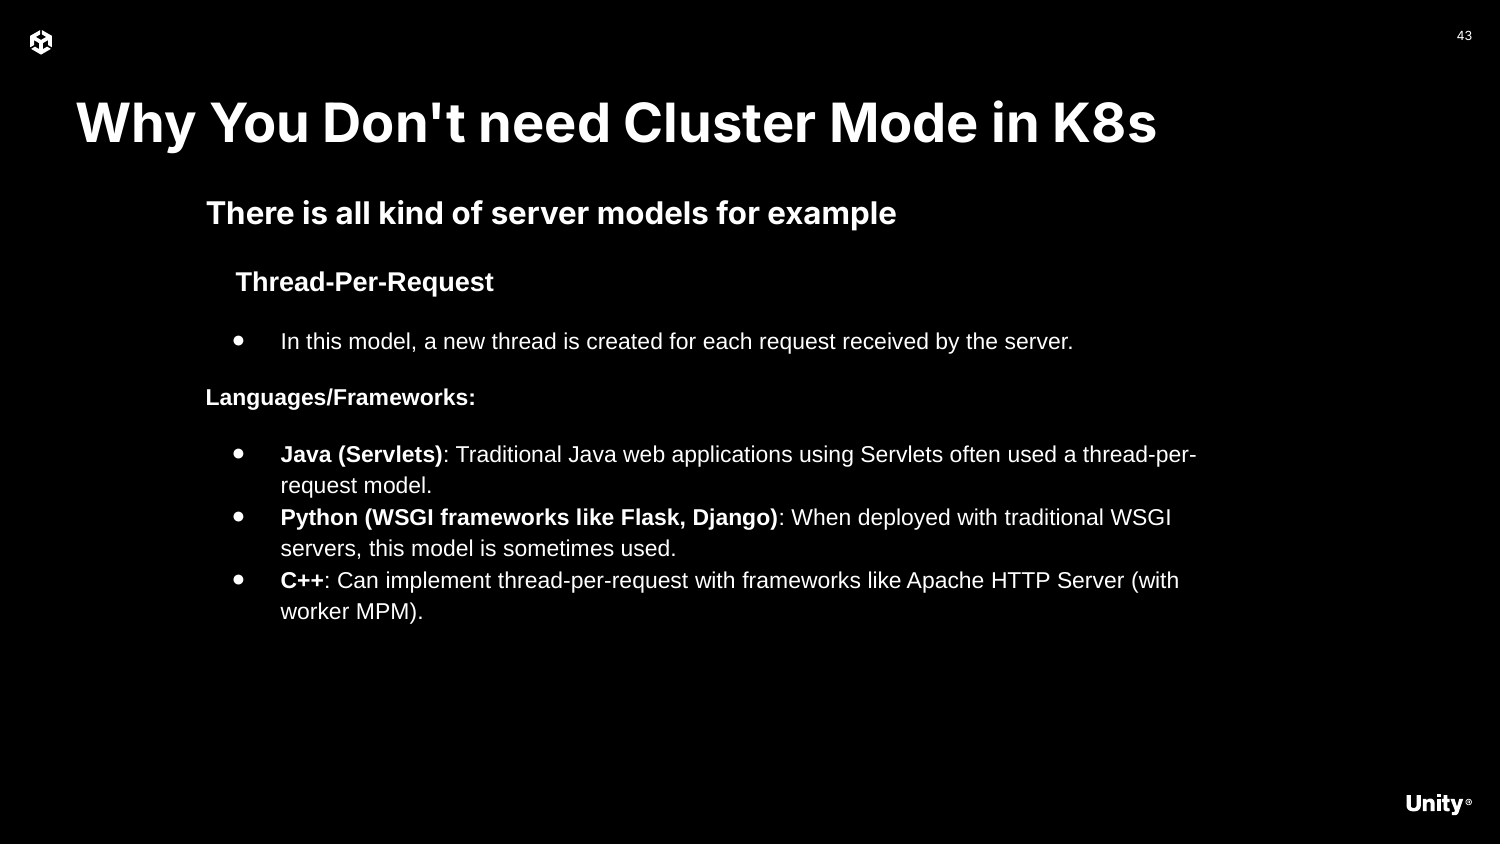

Why You Don't need Cluster Mode in K8s

There is all kind of server models for example
1. Thread-Per-Request
In this model, a new thread is created for each request received by the server.
Languages/Frameworks:
Java (Servlets): Traditional Java web applications using Servlets often used a thread-per-request model.
Python (WSGI frameworks like Flask, Django): When deployed with traditional WSGI servers, this model is sometimes used.
C++: Can implement thread-per-request with frameworks like Apache HTTP Server (with worker MPM).